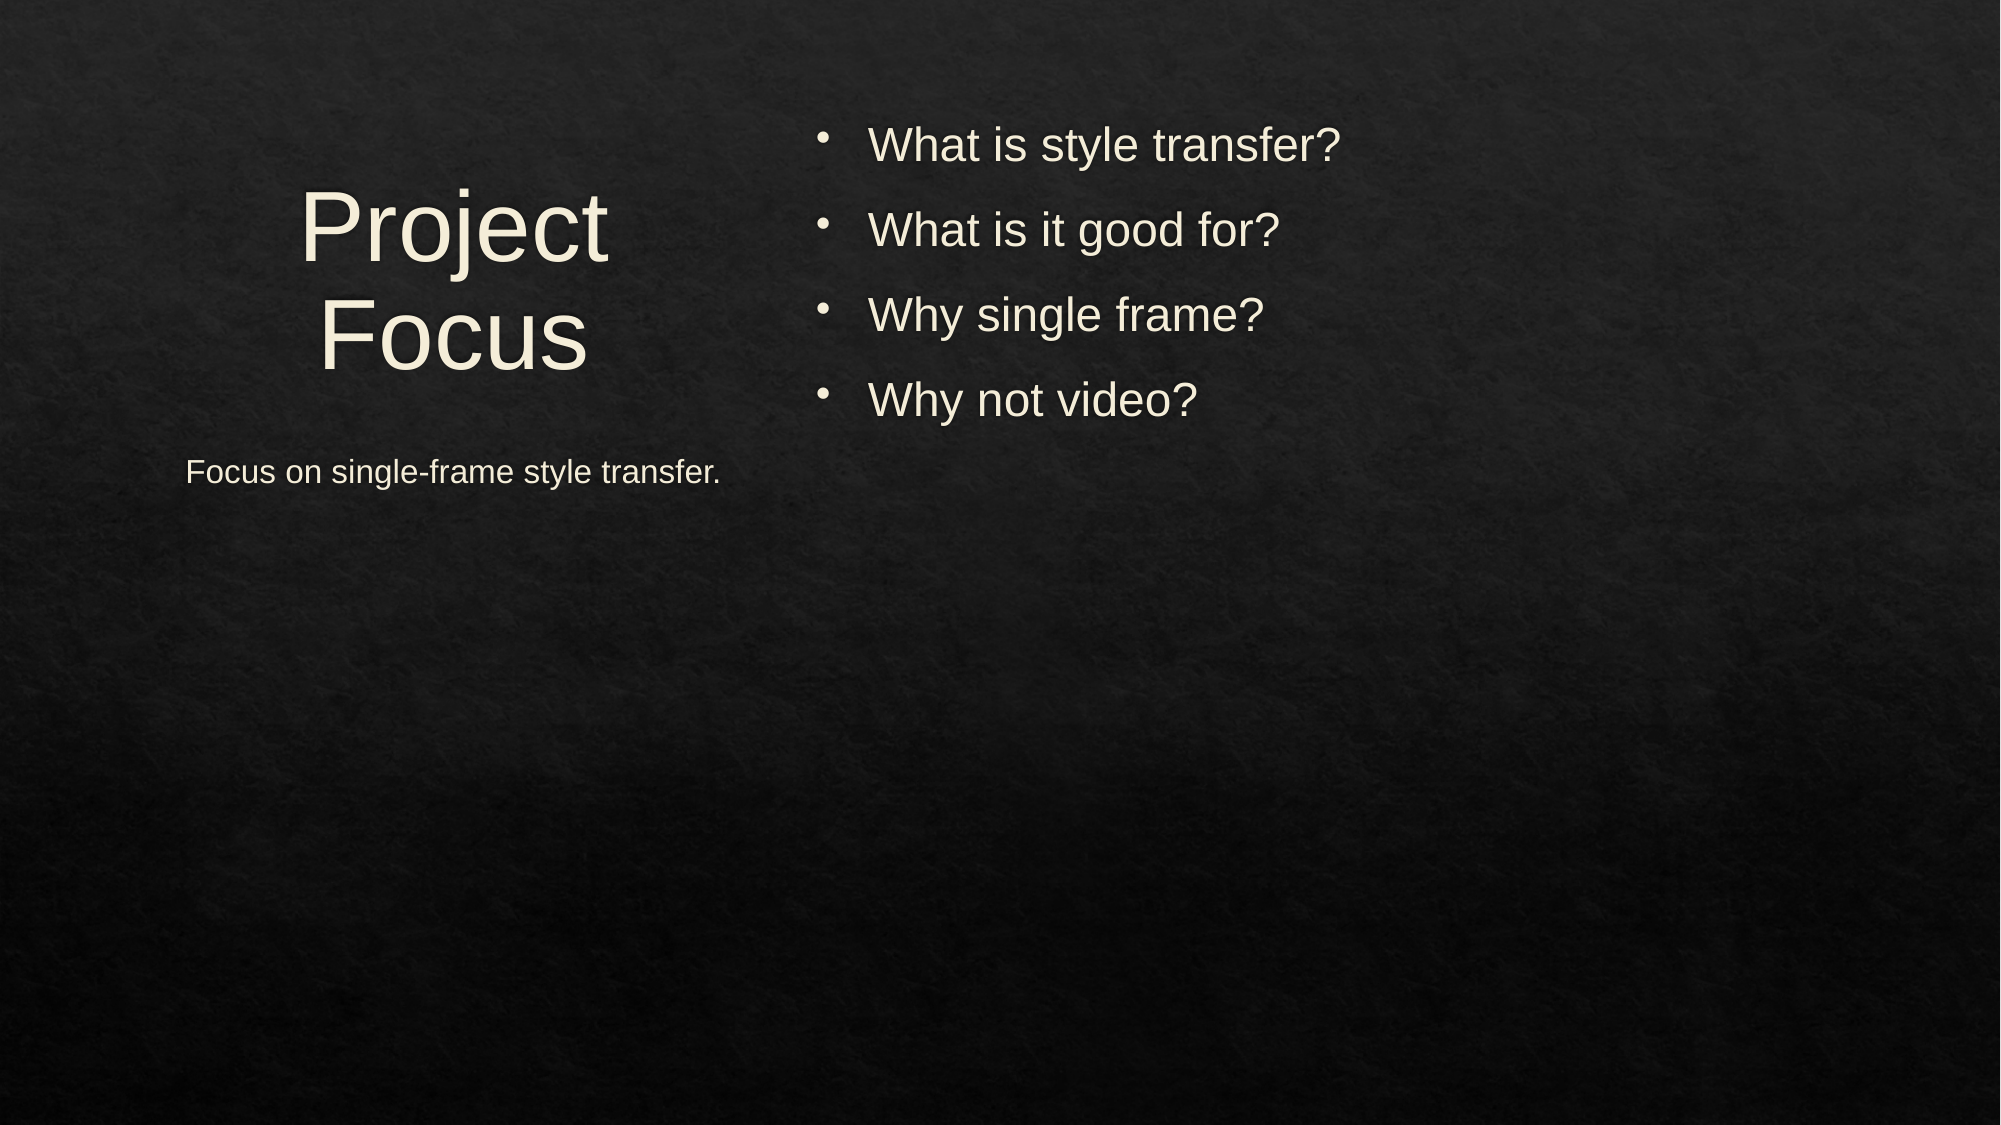

# Project Focus
What is style transfer?
What is it good for?
Why single frame?
Why not video?
Focus on single-frame style transfer.